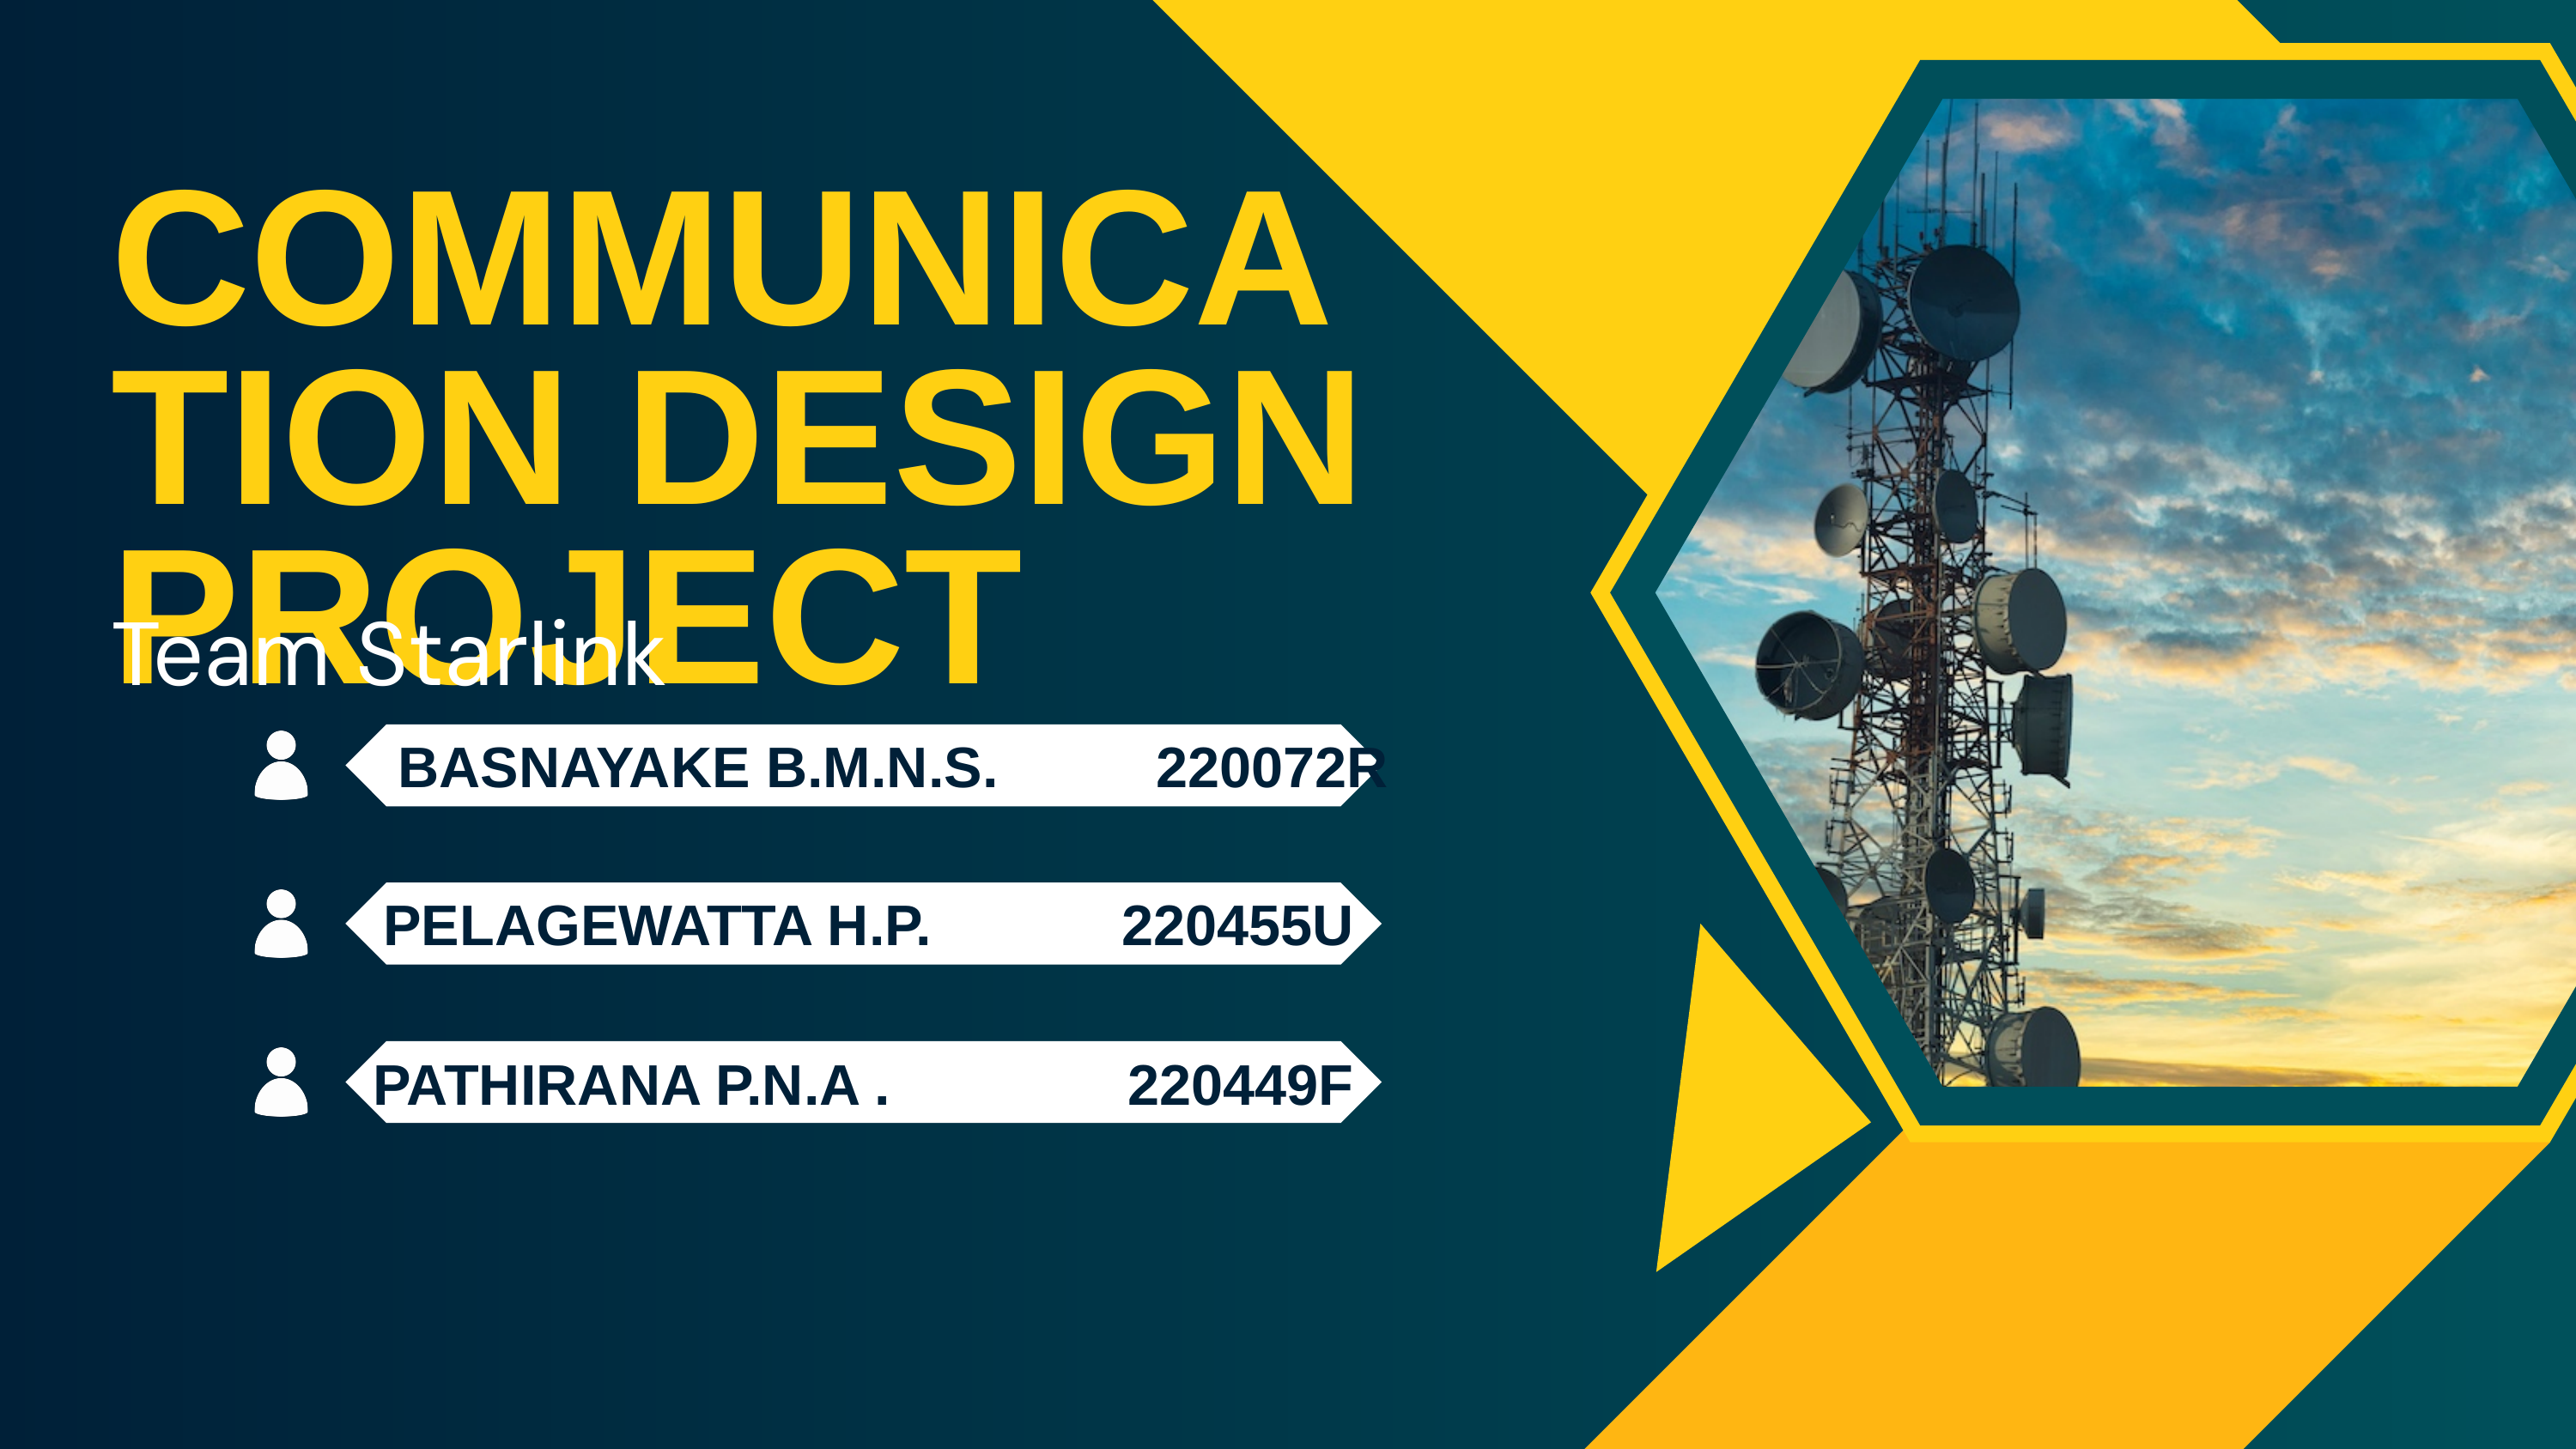

COMMUNICATION DESIGN PROJECT
Team Starlink

BASNAYAKE B.M.N.S.          220072R

PELAGEWATTA H.P.            220455U

PATHIRANA P.N.A .               220449F